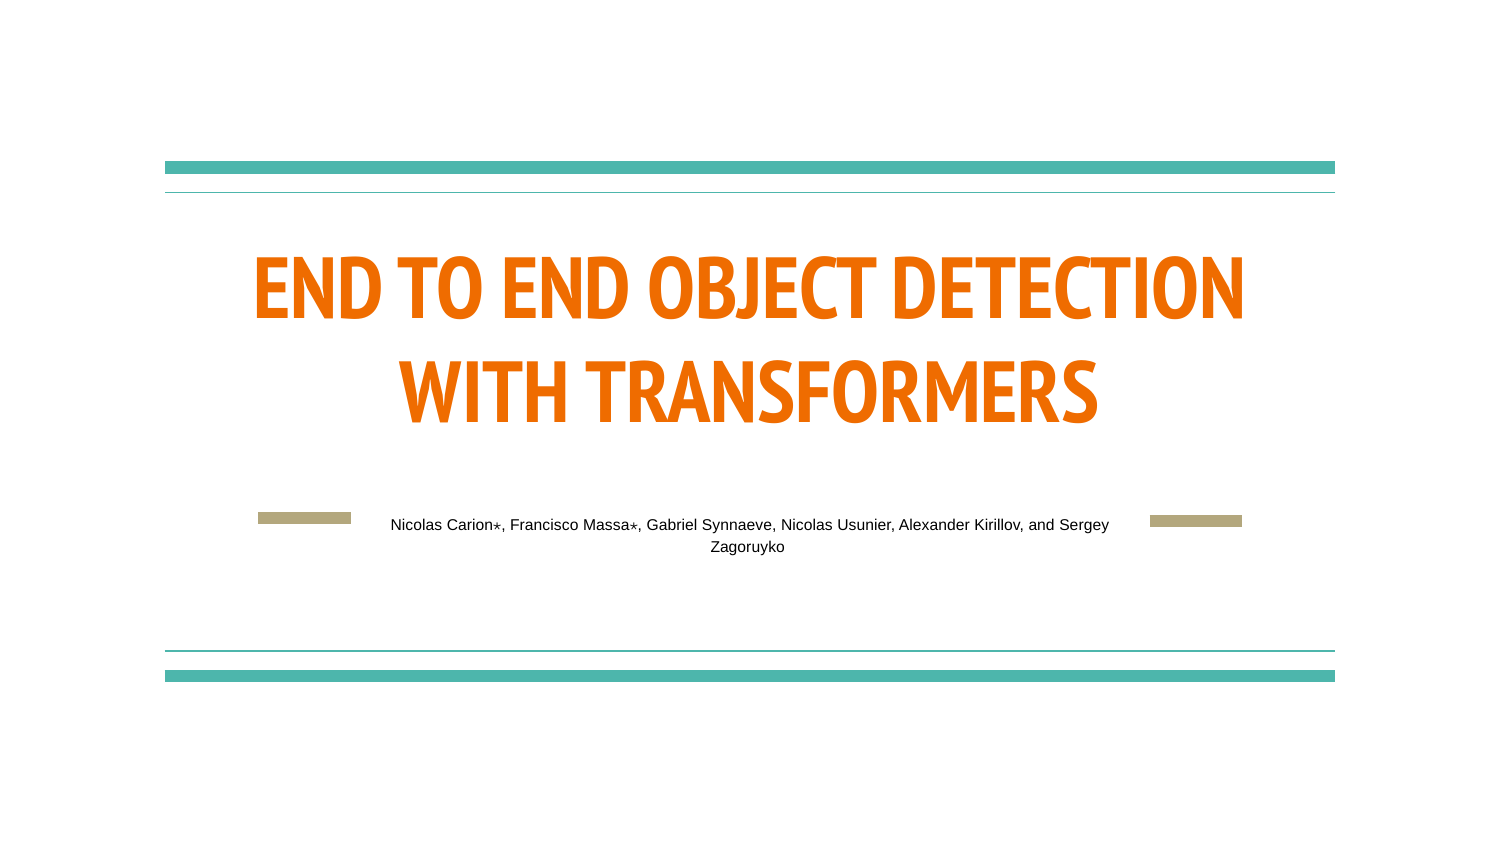

# END TO END OBJECT DETECTION WITH TRANSFORMERS

Nicolas Carion⋆, Francisco Massa⋆, Gabriel Synnaeve, Nicolas Usunier, Alexander Kirillov, and Sergey Zagoruyko